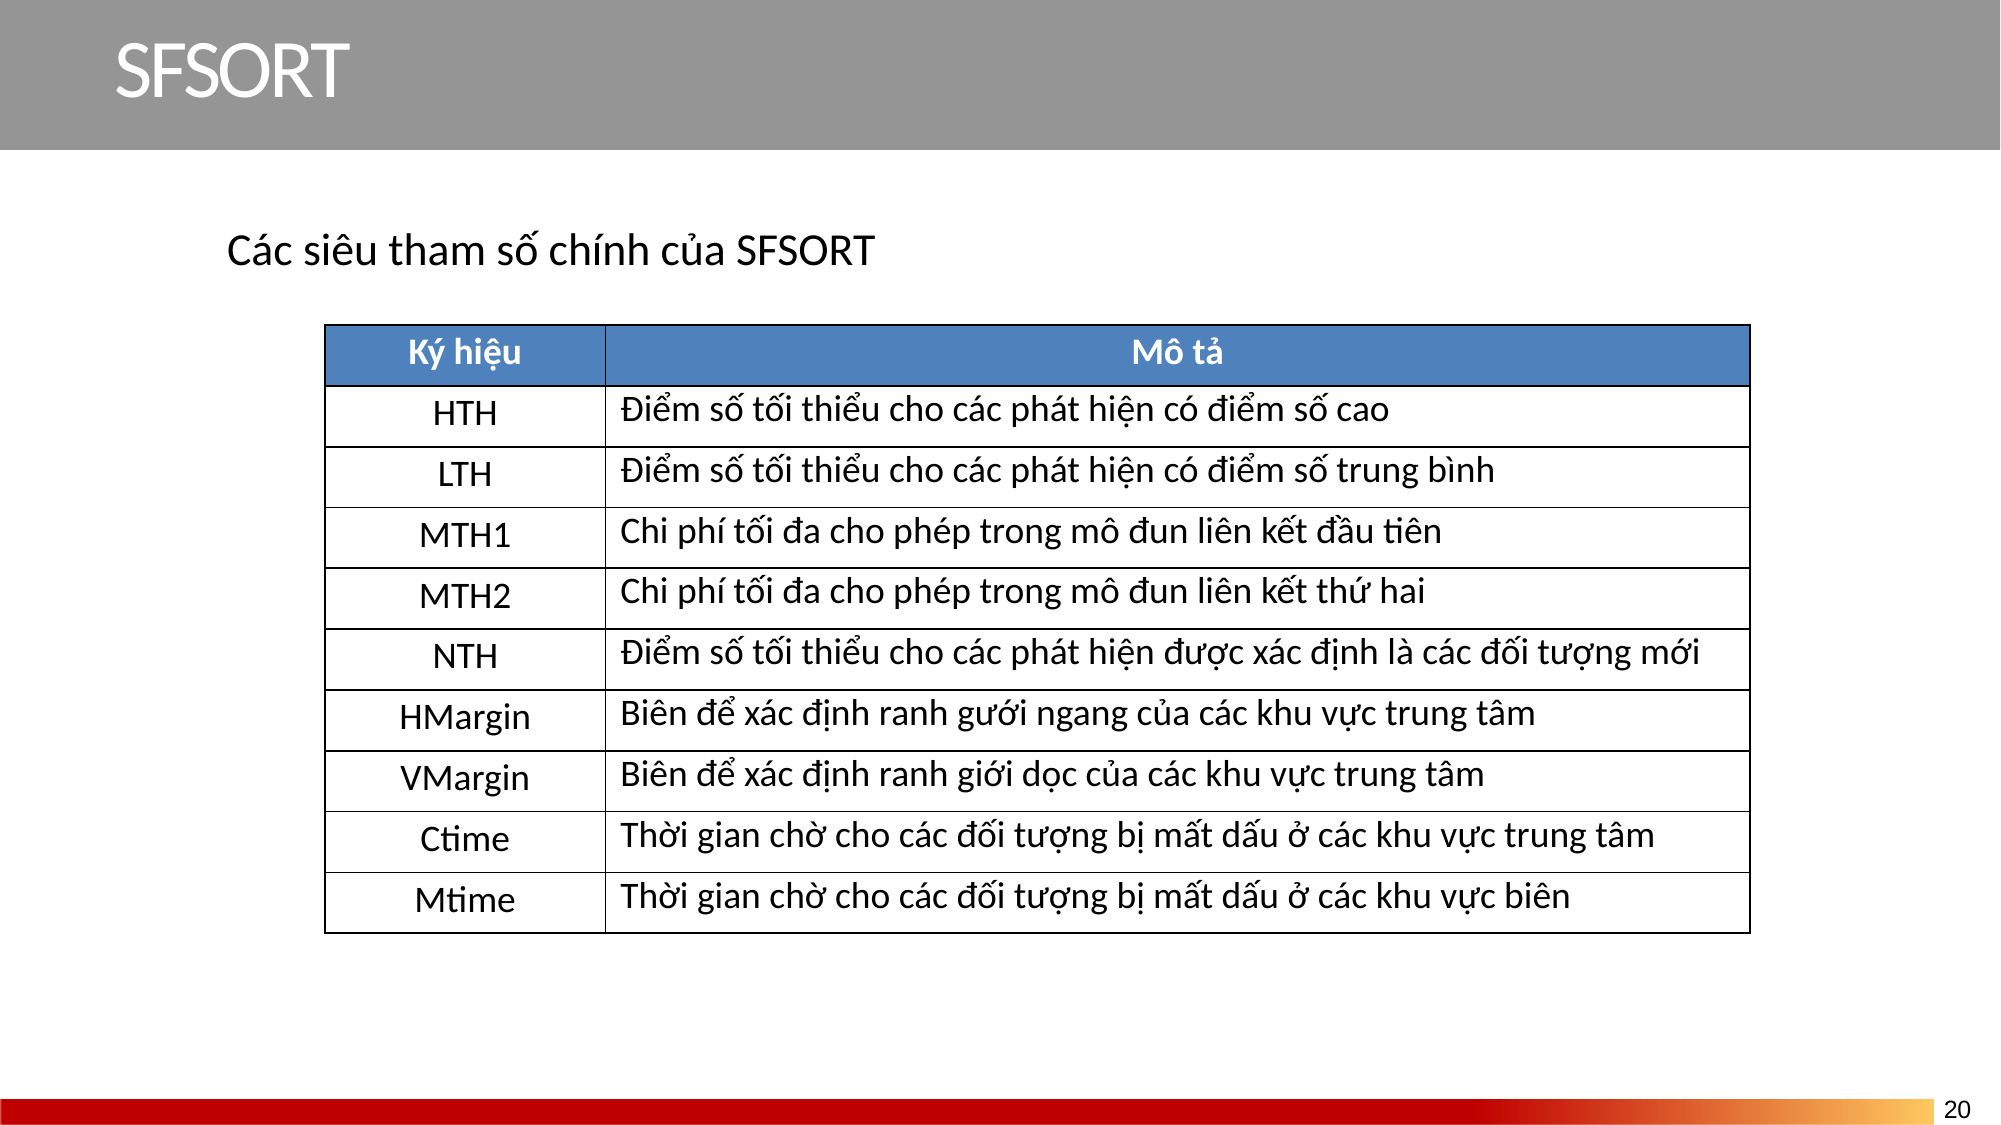

# SFSORT
Các siêu tham số chính của SFSORT
| Ký hiệu | Mô tả |
| --- | --- |
| HTH | Điểm số tối thiểu cho các phát hiện có điểm số cao |
| LTH | Điểm số tối thiểu cho các phát hiện có điểm số trung bình |
| MTH1 | Chi phí tối đa cho phép trong mô đun liên kết đầu tiên |
| MTH2 | Chi phí tối đa cho phép trong mô đun liên kết thứ hai |
| NTH | Điểm số tối thiểu cho các phát hiện được xác định là các đối tượng mới |
| HMargin | Biên để xác định ranh gưới ngang của các khu vực trung tâm |
| VMargin | Biên để xác định ranh giới dọc của các khu vực trung tâm |
| Ctime | Thời gian chờ cho các đối tượng bị mất dấu ở các khu vực trung tâm |
| Mtime | Thời gian chờ cho các đối tượng bị mất dấu ở các khu vực biên |
20